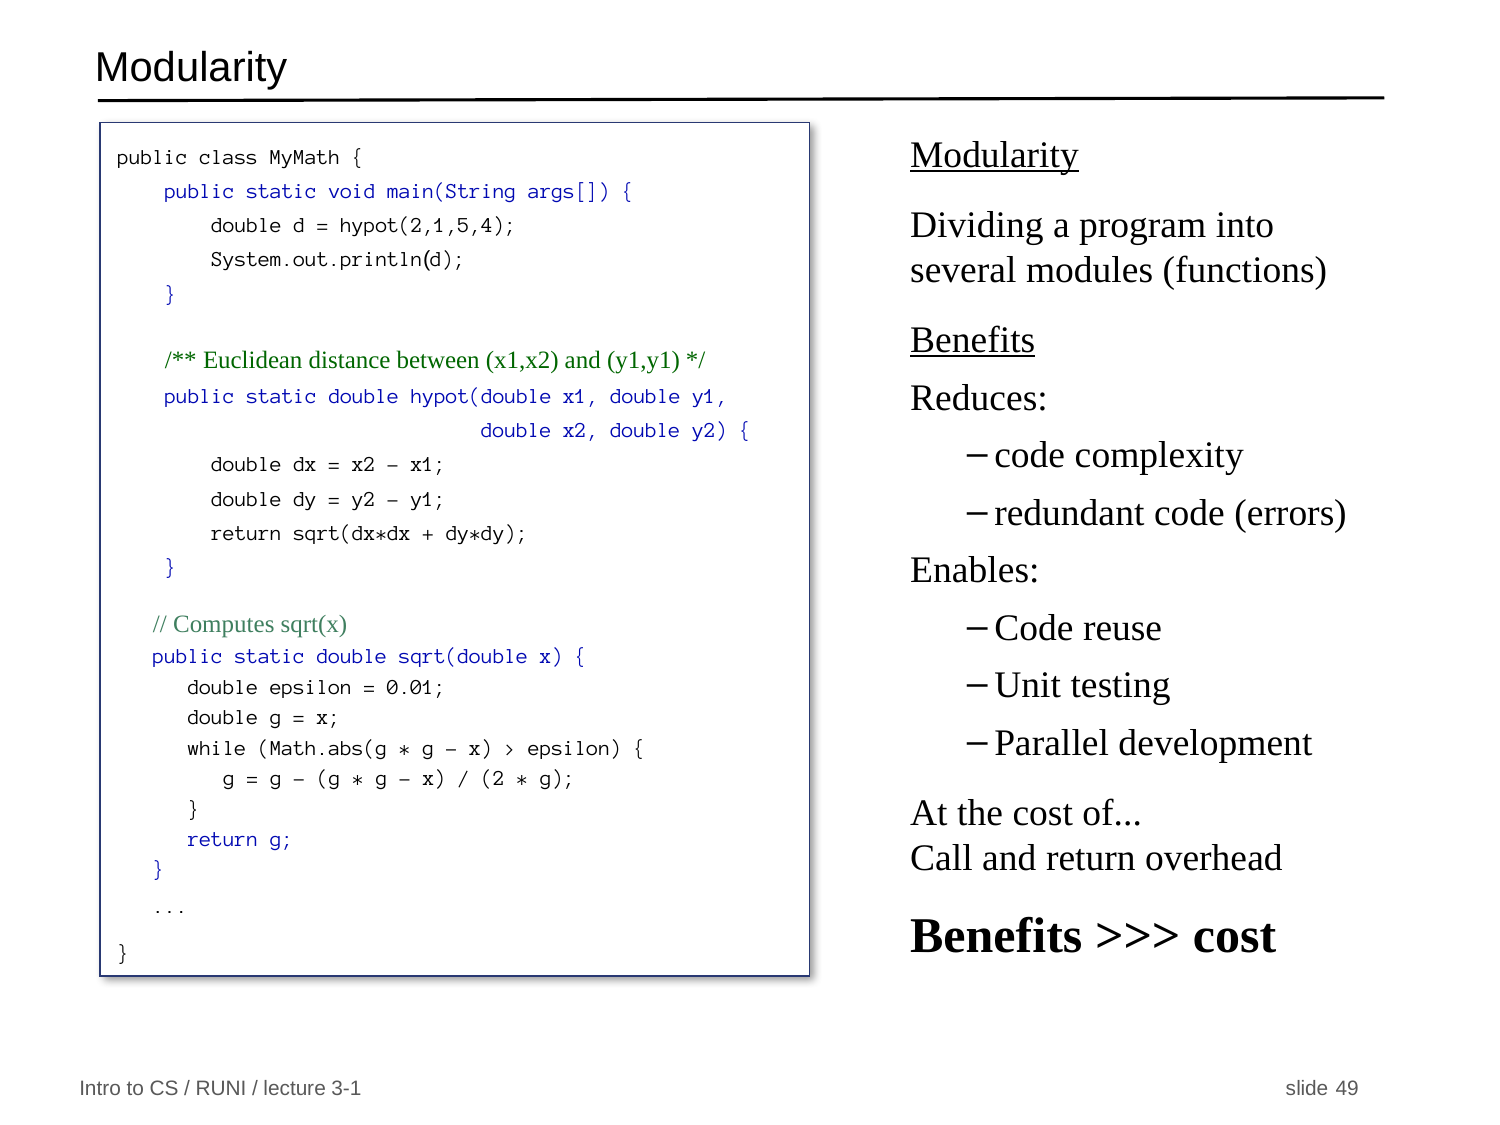

# Modularity
public class MyMath {
    public static void main(String args[]) {
        double d = hypot(2,1,5,4);
        System.out.println(d);
    }

    /** Euclidean distance between (x1,x2) and (y1,y1) */
    public static double hypot(double x1, double y1,
                               double x2, double y2) {
        double dx = x2 - x1;
        double dy = y2 - y1;
        return sqrt(dx*dx + dy*dy);
    }
   // Computes sqrt(x)
   public static double sqrt(double x) {
      double epsilon = 0.01;
      double g = x;
      while (Math.abs(g * g - x) > epsilon) {
         g = g - (g * g - x) / (2 * g);
      }
      return g;
   }
   ...
}
Modularity
Dividing a program into
several modules (functions)
Benefits
Reduces:
code complexity
redundant code (errors)
Enables:
Code reuse
Unit testing
Parallel development
At the cost of...
Call and return overhead
Benefits >>> cost